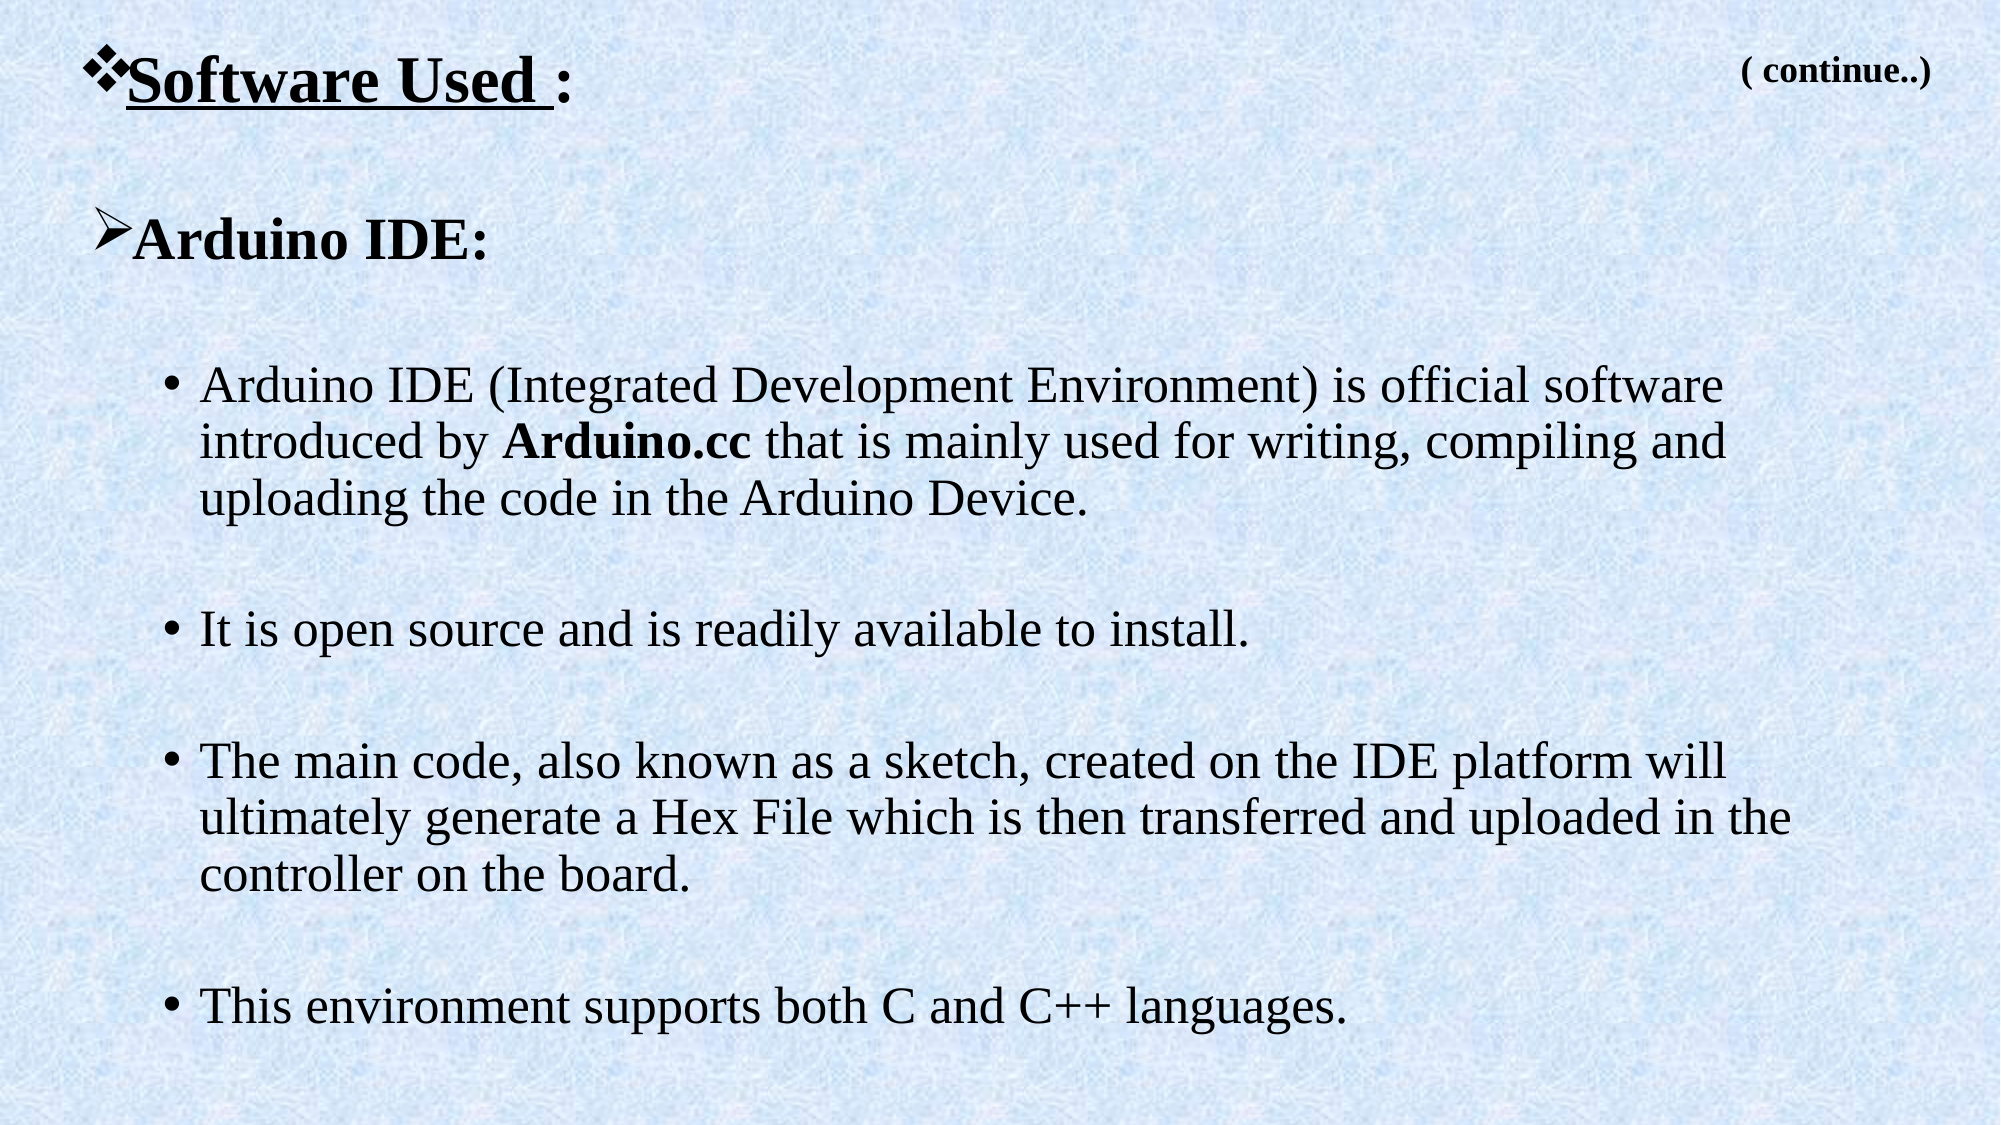

# Software Used :
( continue..)
Arduino IDE:

Arduino IDE (Integrated Development Environment) is official software introduced by Arduino.cc that is mainly used for writing, compiling and uploading the code in the Arduino Device.

It is open source and is readily available to install.

The main code, also known as a sketch, created on the IDE platform will ultimately generate a Hex File which is then transferred and uploaded in the controller on the board.

This environment supports both C and C++ languages.